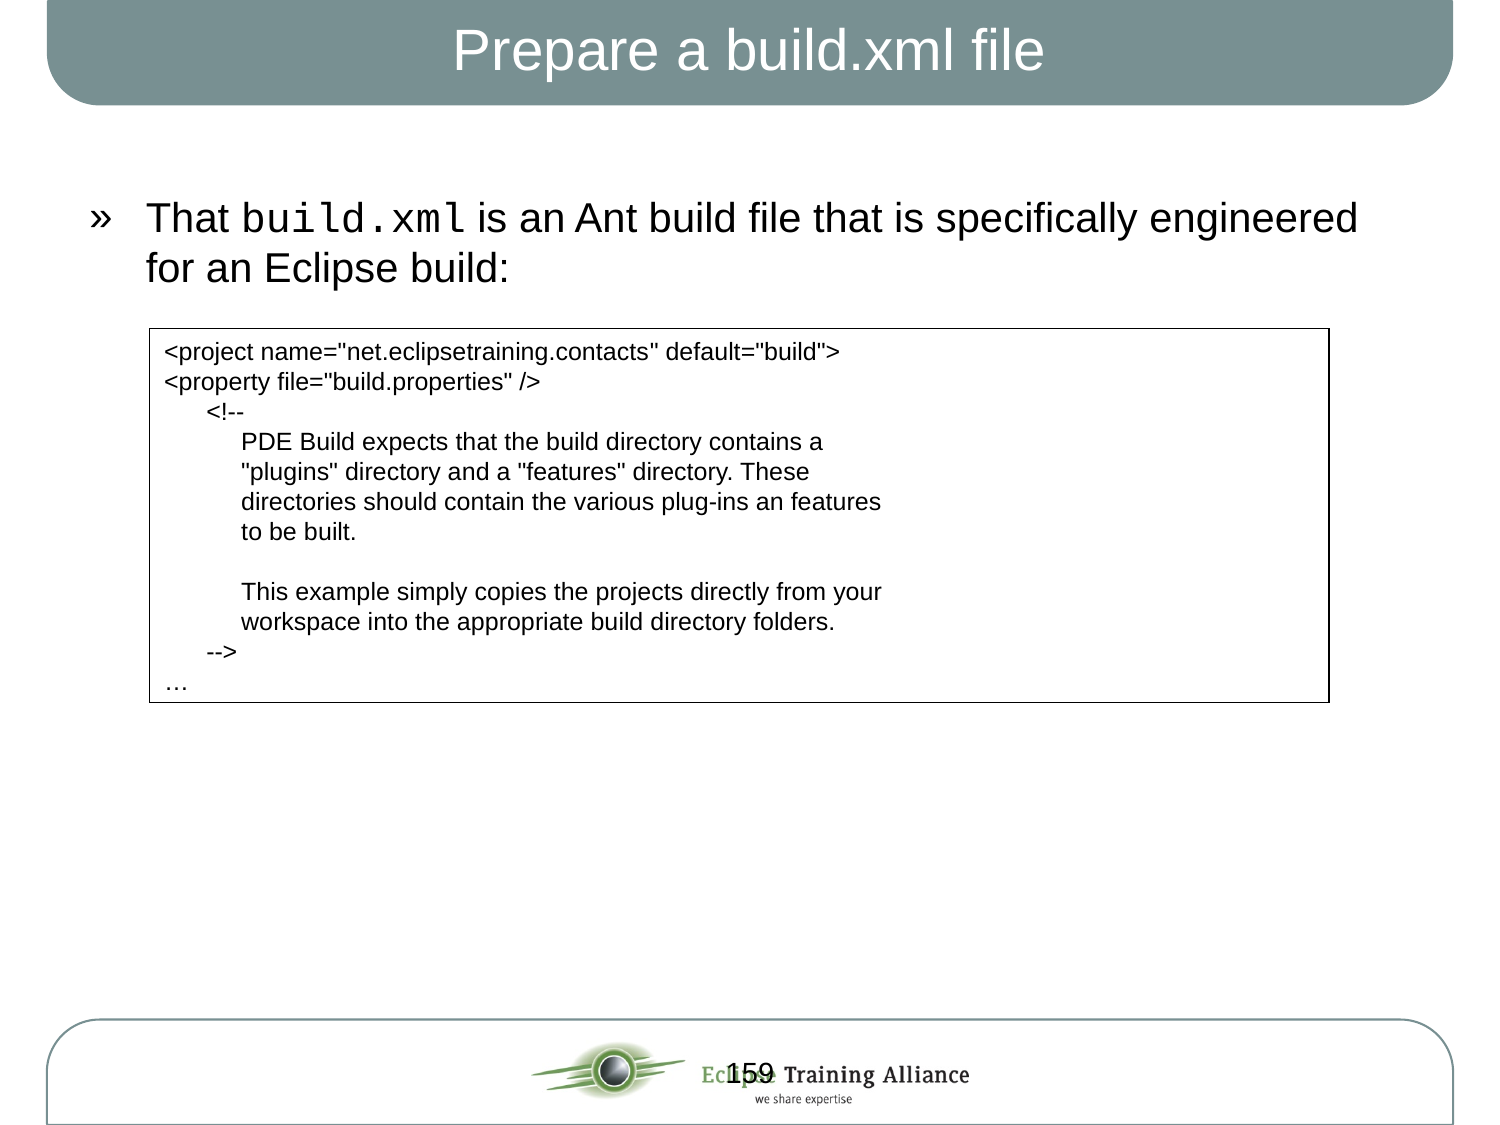

# Prepare a build.xml file
That build.xml is an Ant build file that is specifically engineered for an Eclipse build:
<project name="net.eclipsetraining.contacts" default="build">
<property file="build.properties" />
      <!--
           PDE Build expects that the build directory contains a
           "plugins" directory and a "features" directory. These
           directories should contain the various plug-ins an features
           to be built.

           This example simply copies the projects directly from your
           workspace into the appropriate build directory folders.
      -->
…
159